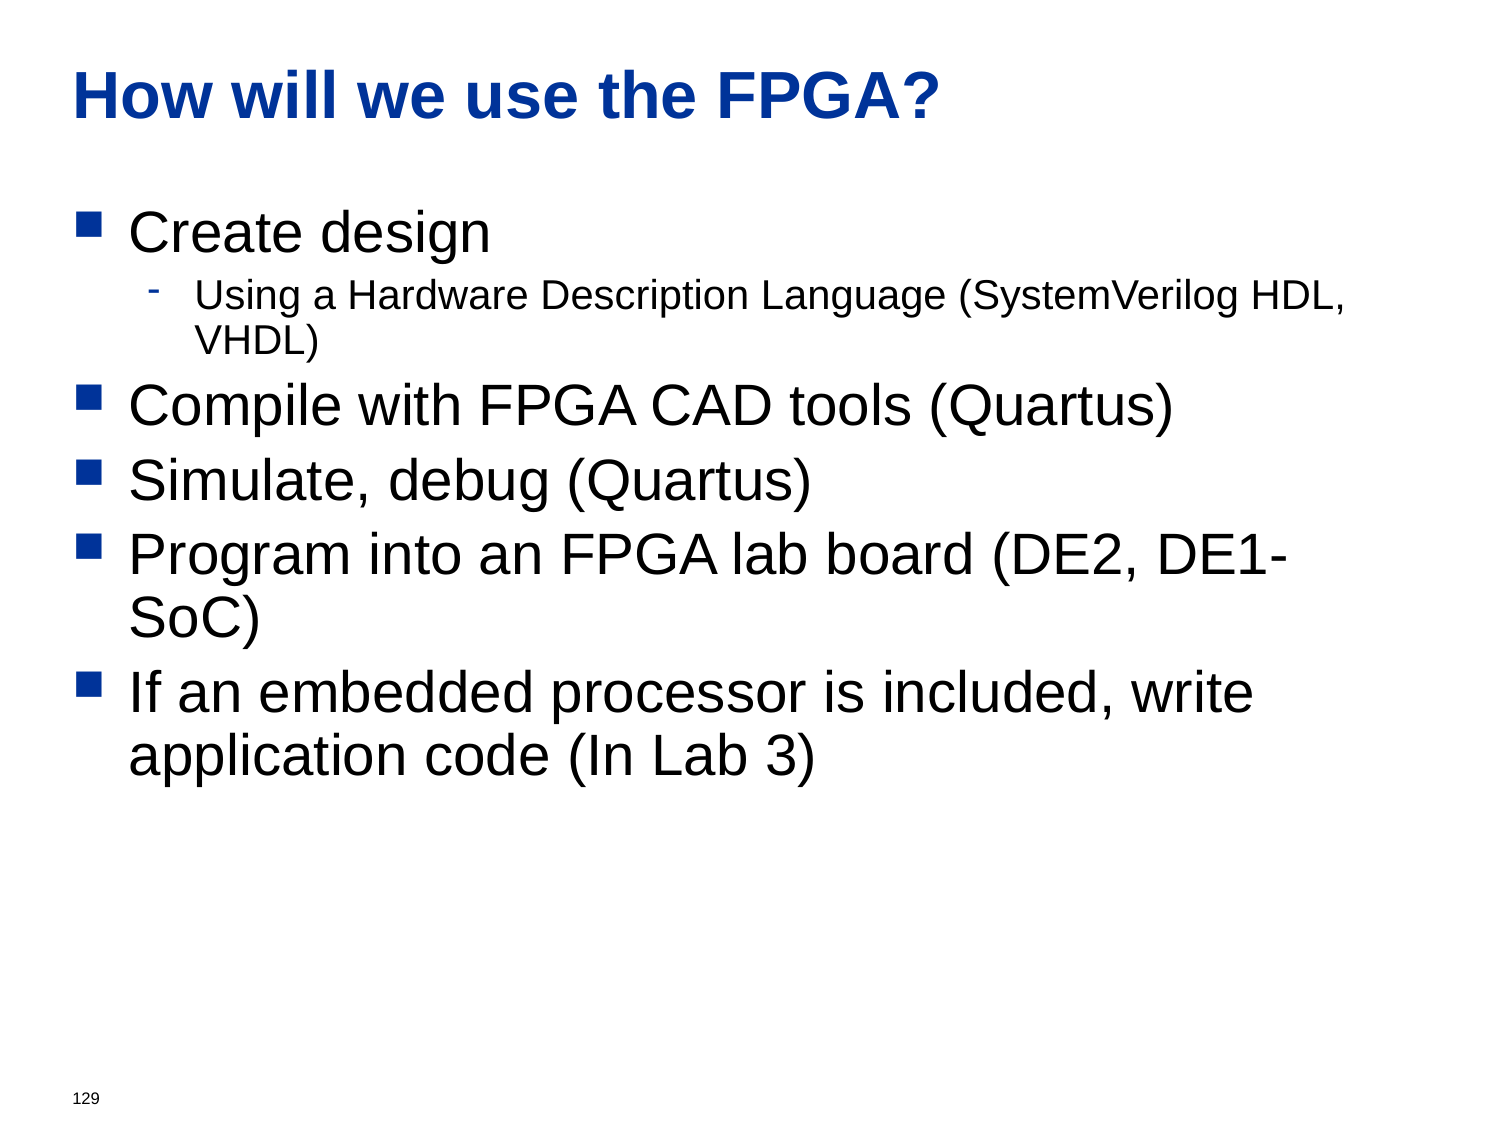

How will we use the FPGA?
Create design
Using a Hardware Description Language (SystemVerilog HDL, VHDL)
Compile with FPGA CAD tools (Quartus)
Simulate, debug (Quartus)
Program into an FPGA lab board (DE2, DE1-SoC)
If an embedded processor is included, write application code (In Lab 3)
129